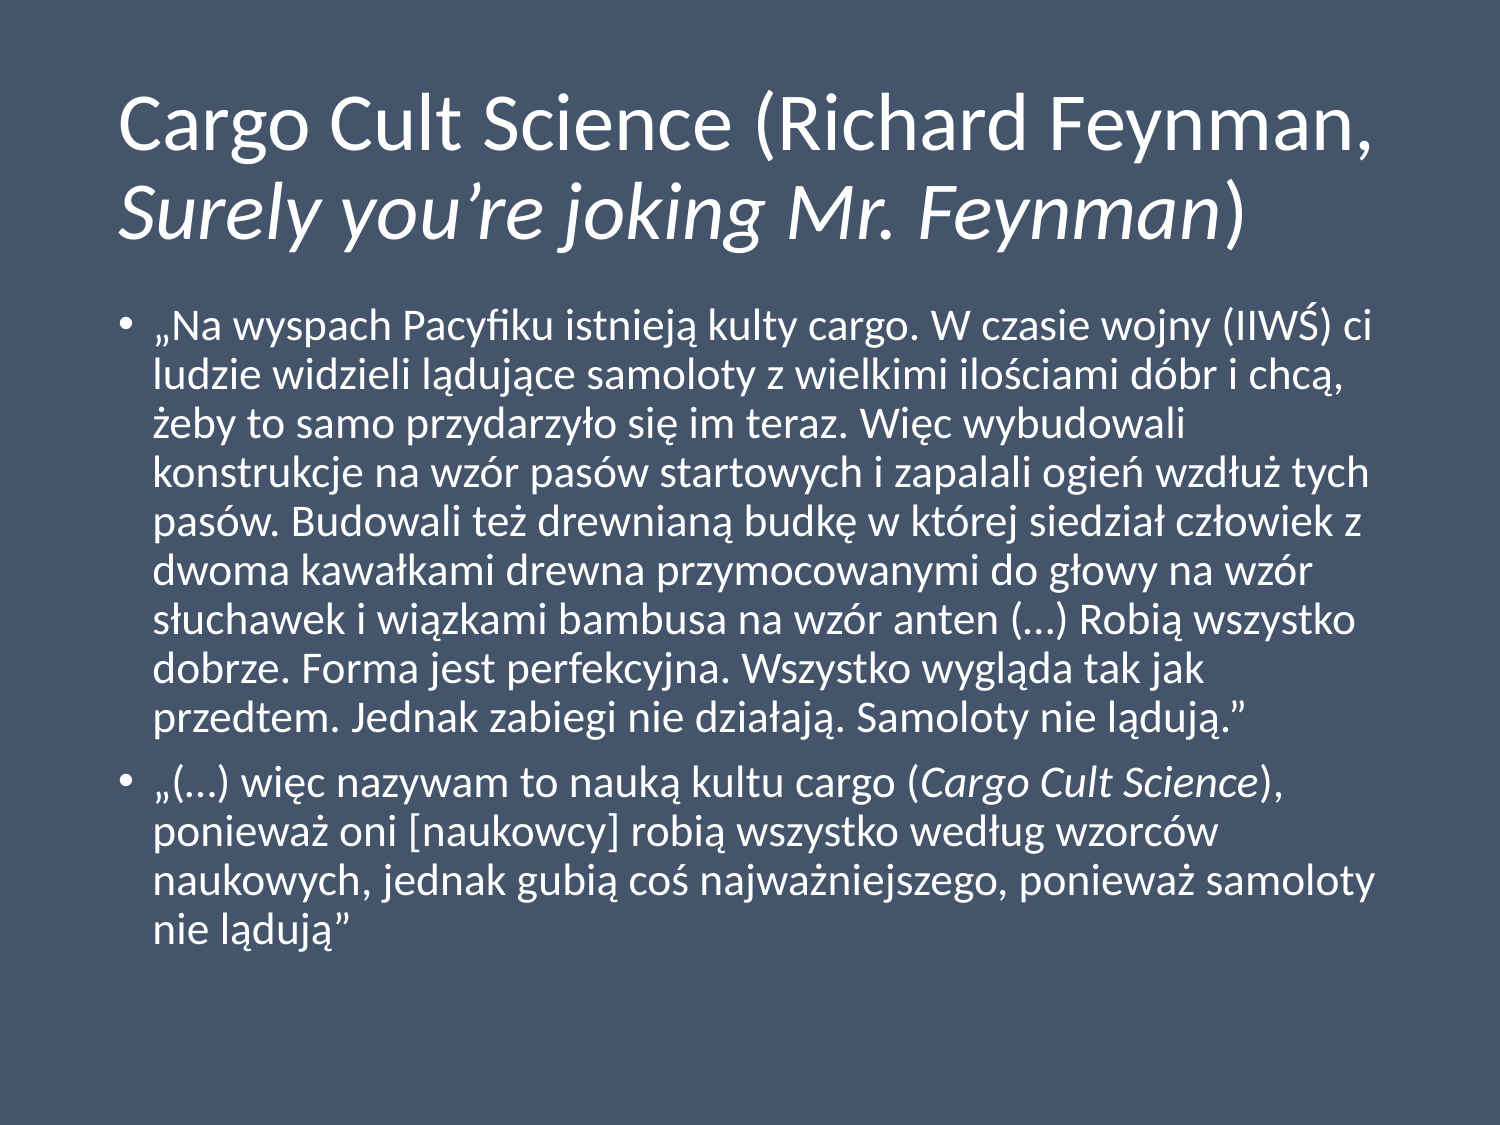

# Cargo Cult Science (Richard Feynman, Surely you’re joking Mr. Feynman)
„Na wyspach Pacyfiku istnieją kulty cargo. W czasie wojny (IIWŚ) ci ludzie widzieli lądujące samoloty z wielkimi ilościami dóbr i chcą, żeby to samo przydarzyło się im teraz. Więc wybudowali konstrukcje na wzór pasów startowych i zapalali ogień wzdłuż tych pasów. Budowali też drewnianą budkę w której siedział człowiek z dwoma kawałkami drewna przymocowanymi do głowy na wzór słuchawek i wiązkami bambusa na wzór anten (…) Robią wszystko dobrze. Forma jest perfekcyjna. Wszystko wygląda tak jak przedtem. Jednak zabiegi nie działają. Samoloty nie lądują.”
„(…) więc nazywam to nauką kultu cargo (Cargo Cult Science), ponieważ oni [naukowcy] robią wszystko według wzorców naukowych, jednak gubią coś najważniejszego, ponieważ samoloty nie lądują”